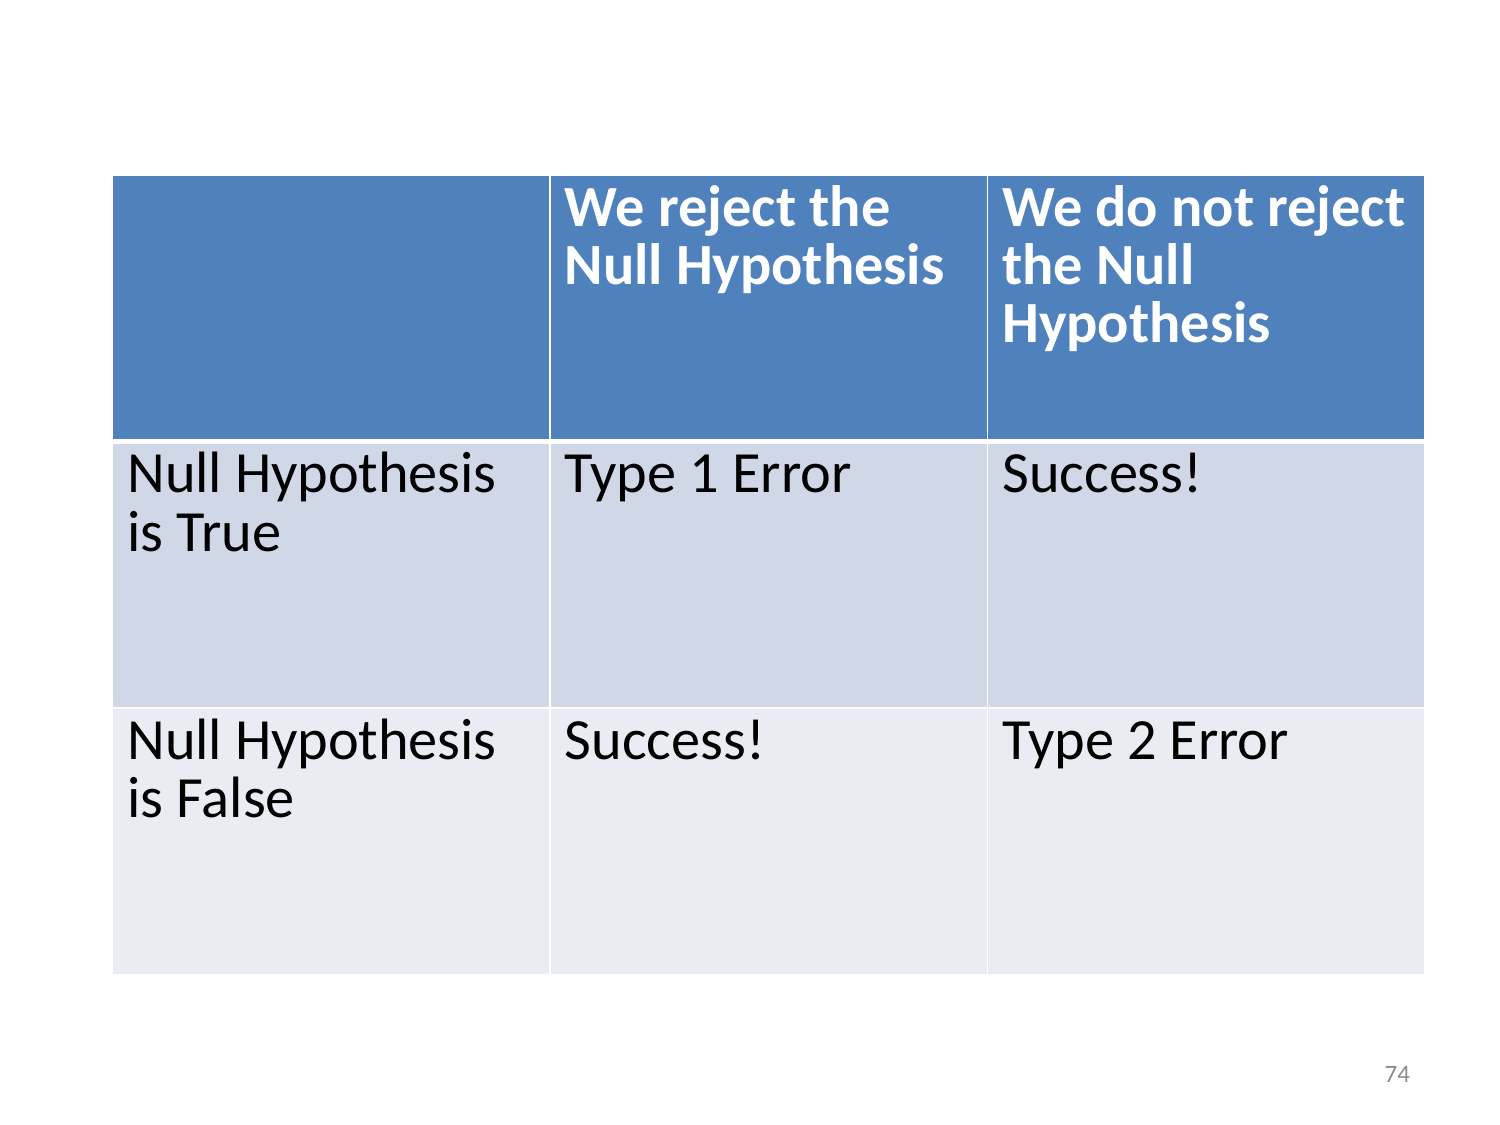

|  | We reject the Null Hypothesis | We do not reject the Null Hypothesis |
| --- | --- | --- |
| Null Hypothesis is True | Type 1 Error | Success! |
| Null Hypothesis is False | Success! | Type 2 Error |
74